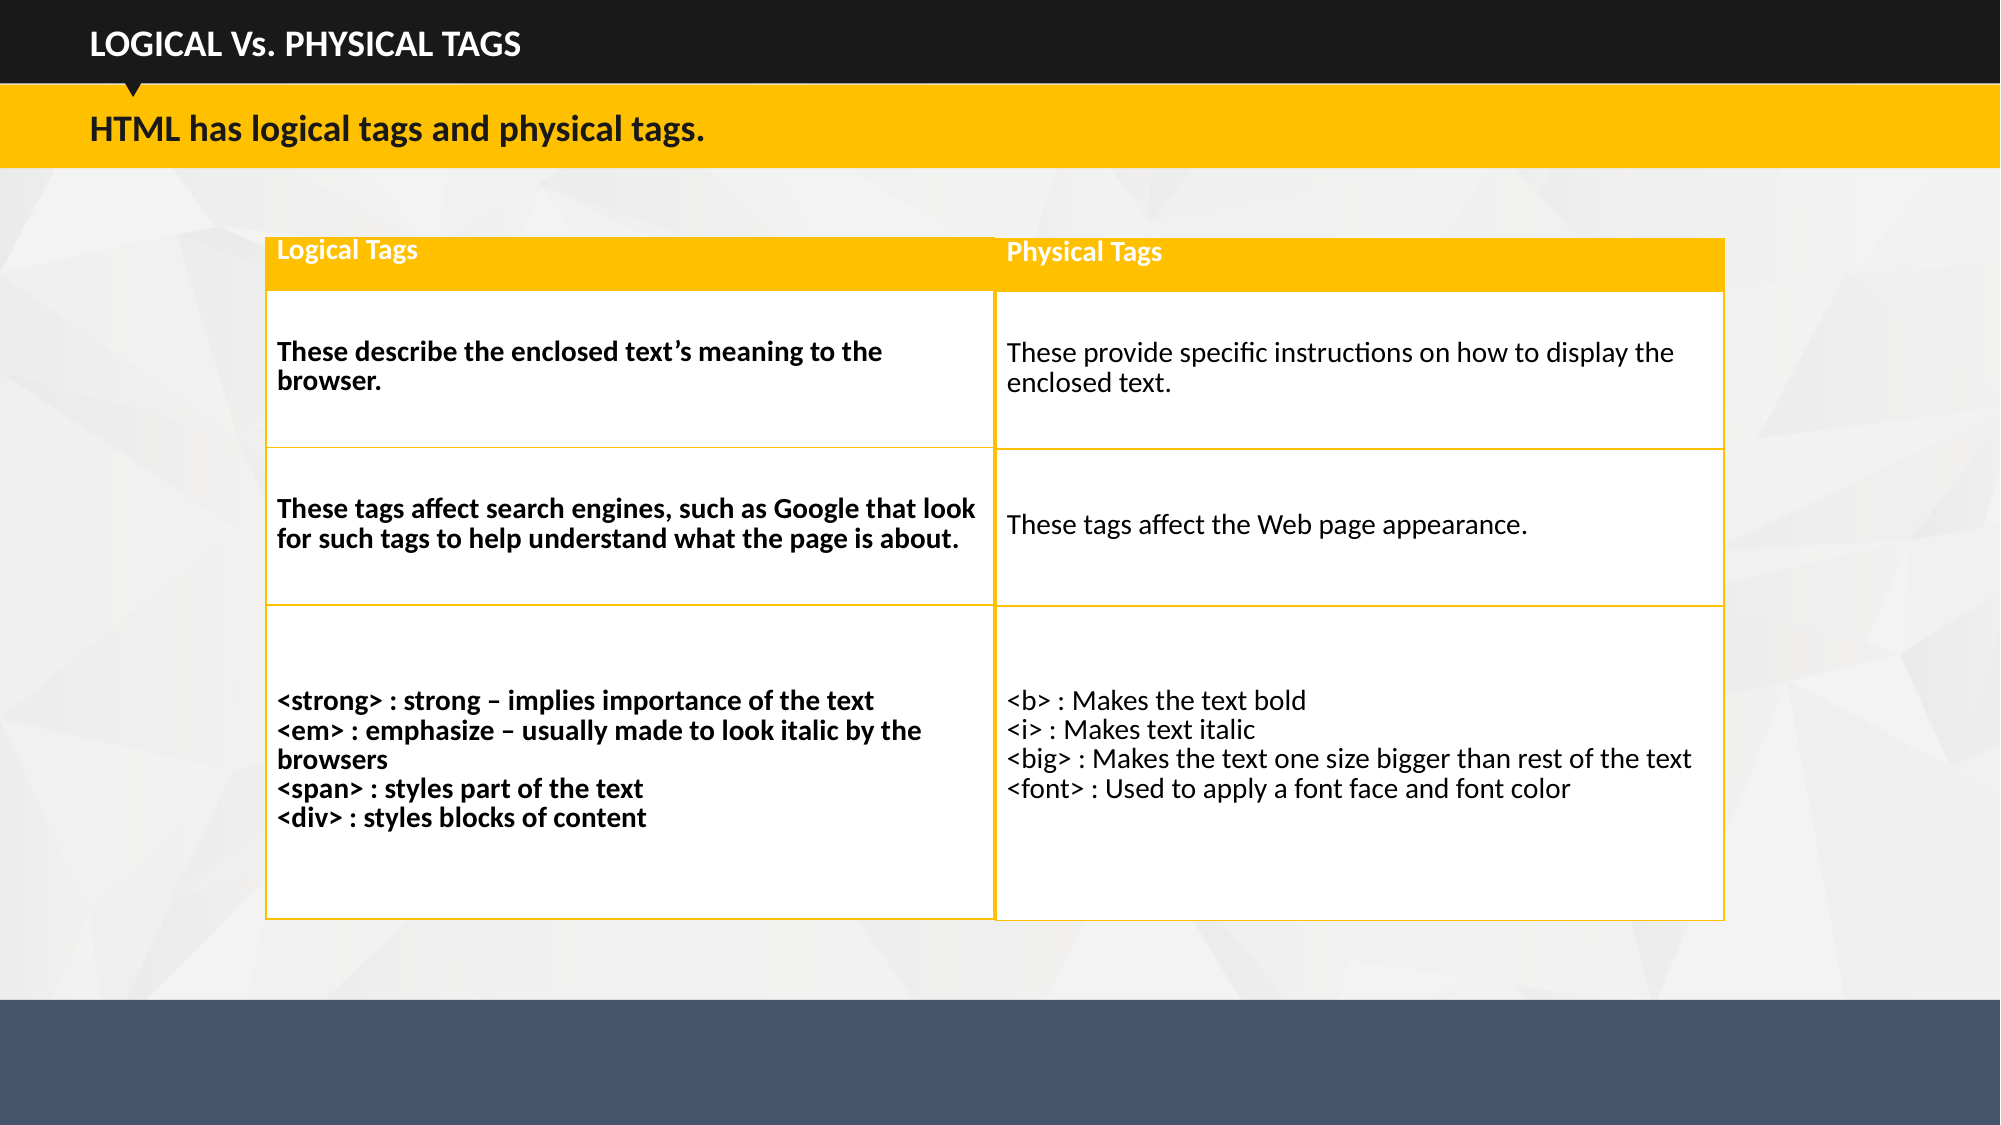

LOGICAL Vs. PHYSICAL TAGS

HTML has logical tags and physical tags.
| Logical Tags |
| --- |
| These describe the enclosed text’s meaning to the browser. |
| These tags affect search engines, such as Google that look for such tags to help understand what the page is about. |
| <strong> : strong – implies importance of the text <em> : emphasize – usually made to look italic by the browsers <span> : styles part of the text <div> : styles blocks of content |
| Physical Tags |
| --- |
| These provide specific instructions on how to display the enclosed text. |
| These tags affect the Web page appearance. |
| <b> : Makes the text bold <i> : Makes text italic <big> : Makes the text one size bigger than rest of the text <font> : Used to apply a font face and font color |